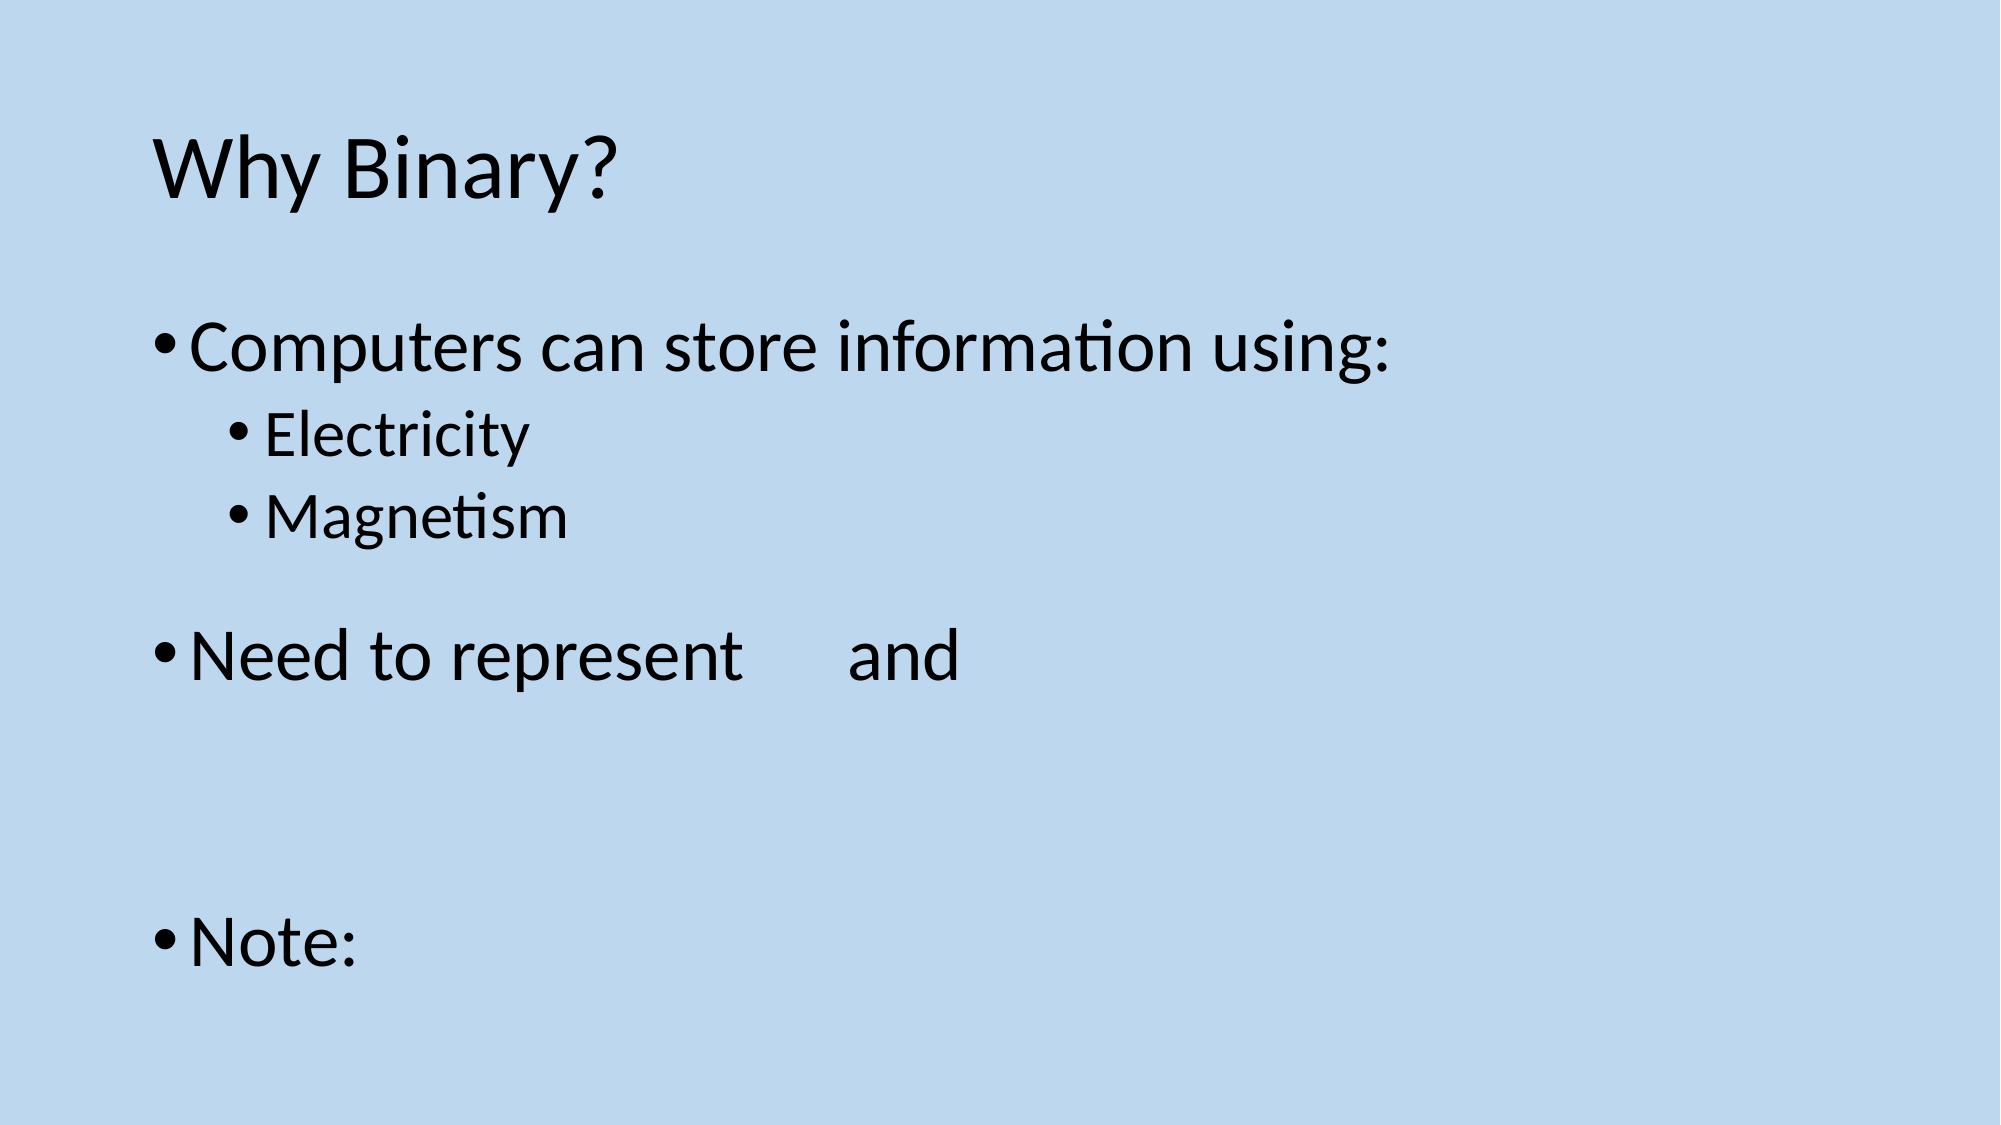

# Why Binary?
Computers can store information using:
Electricity
Magnetism
Need to represent      and

Note: